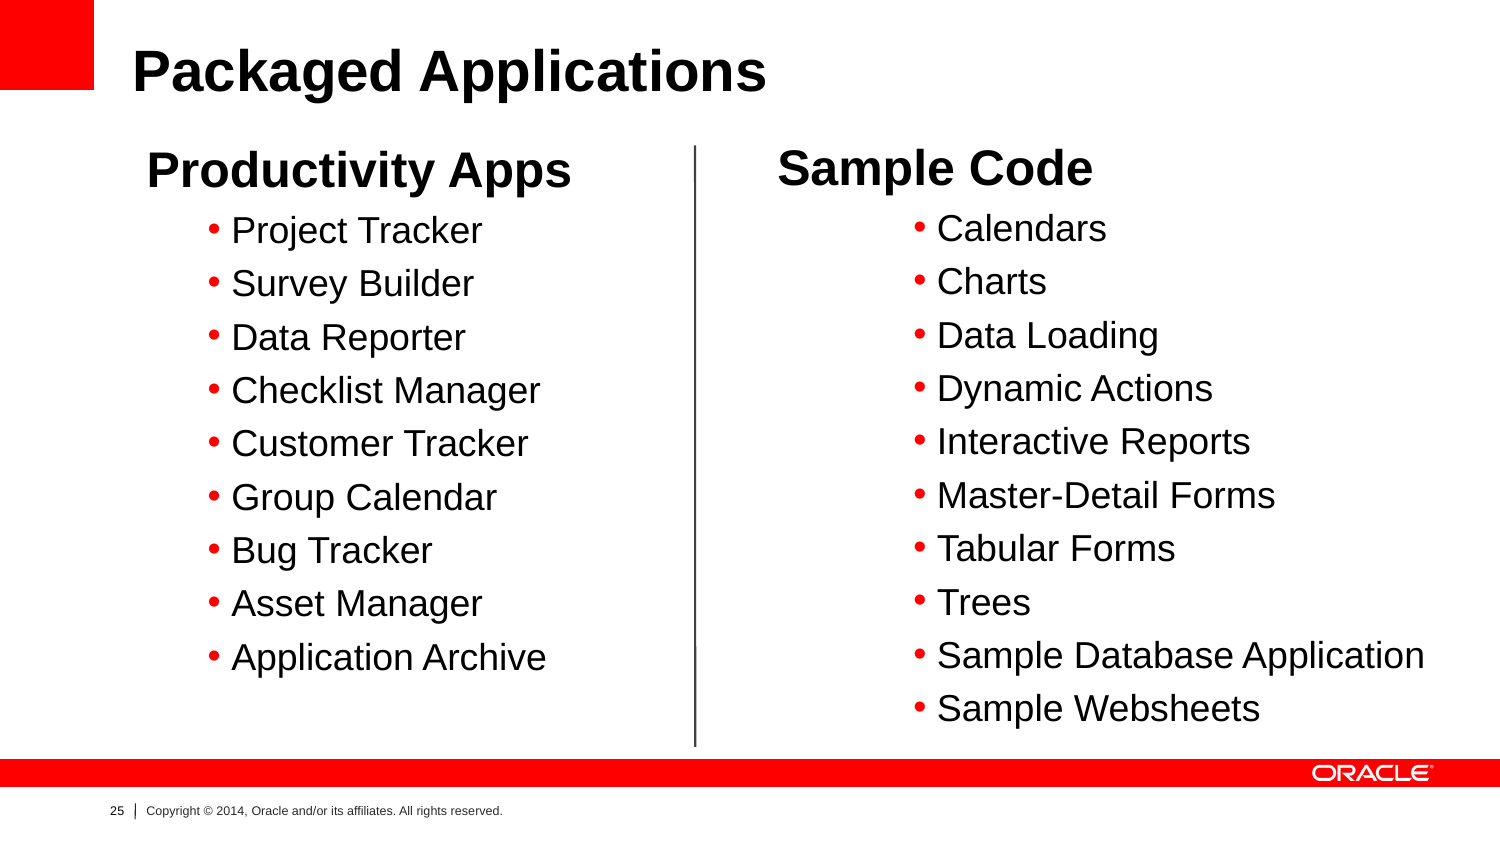

# Packaged Applications
 Sample Code
 Calendars
 Charts
 Data Loading
 Dynamic Actions
 Interactive Reports
 Master-Detail Forms
 Tabular Forms
 Trees
 Sample Database Application
 Sample Websheets

 Productivity Apps
 Project Tracker
 Survey Builder
 Data Reporter
 Checklist Manager
 Customer Tracker
 Group Calendar
 Bug Tracker
 Asset Manager
 Application Archive